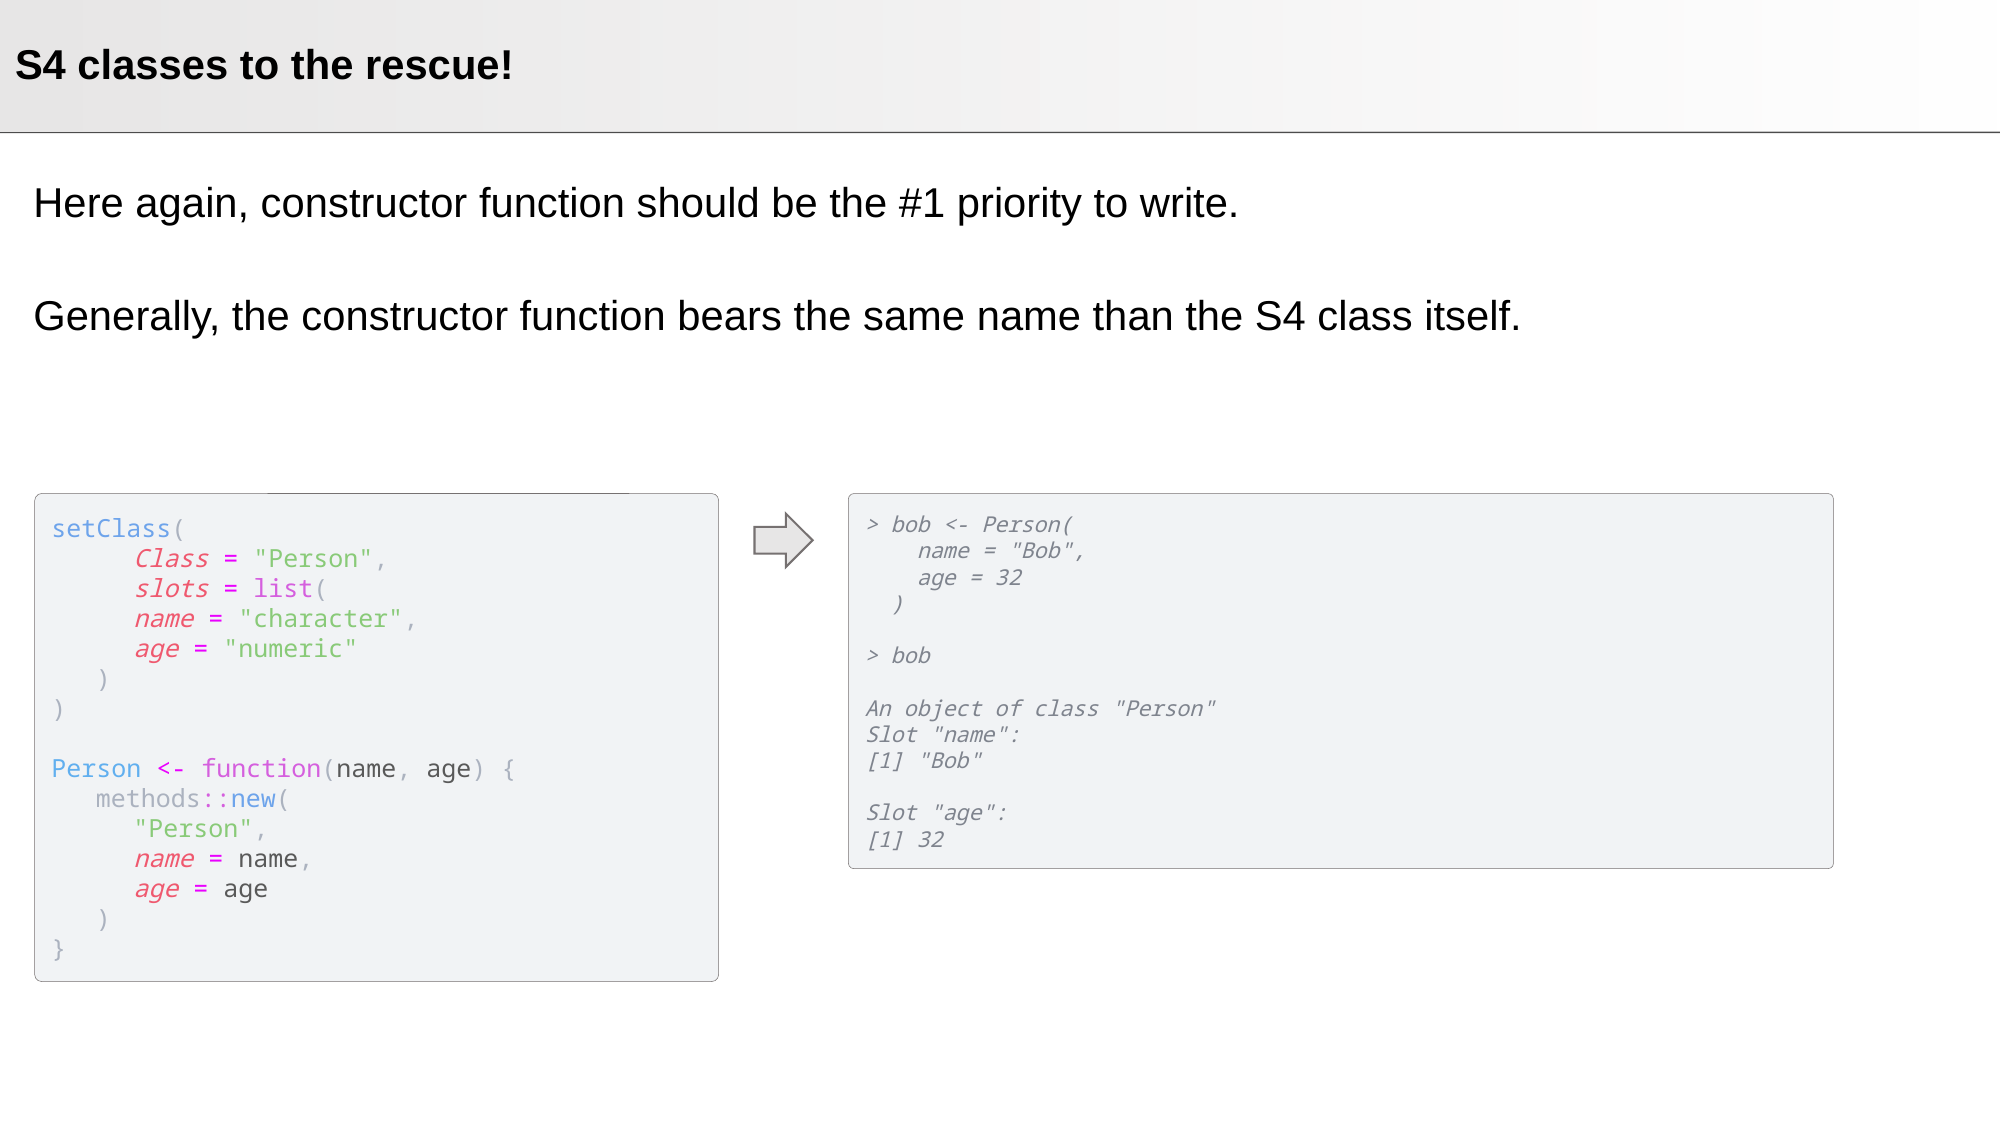

# S4 classes to the rescue!
Here again, constructor function should be the #1 priority to write.
Generally, the constructor function bears the same name than the S4 class itself.
setClass(
Class = "Person",
slots = list(
name = "character",
age = "numeric"
)
)
Person <- function(name, age) {
methods::new(
"Person",
name = name,
age = age
)
}
> bob <- Person(
    name = "Bob",
    age = 32
  )

> bob

An object of class "Person"
Slot "name":
[1] "Bob"

Slot "age":
[1] 32